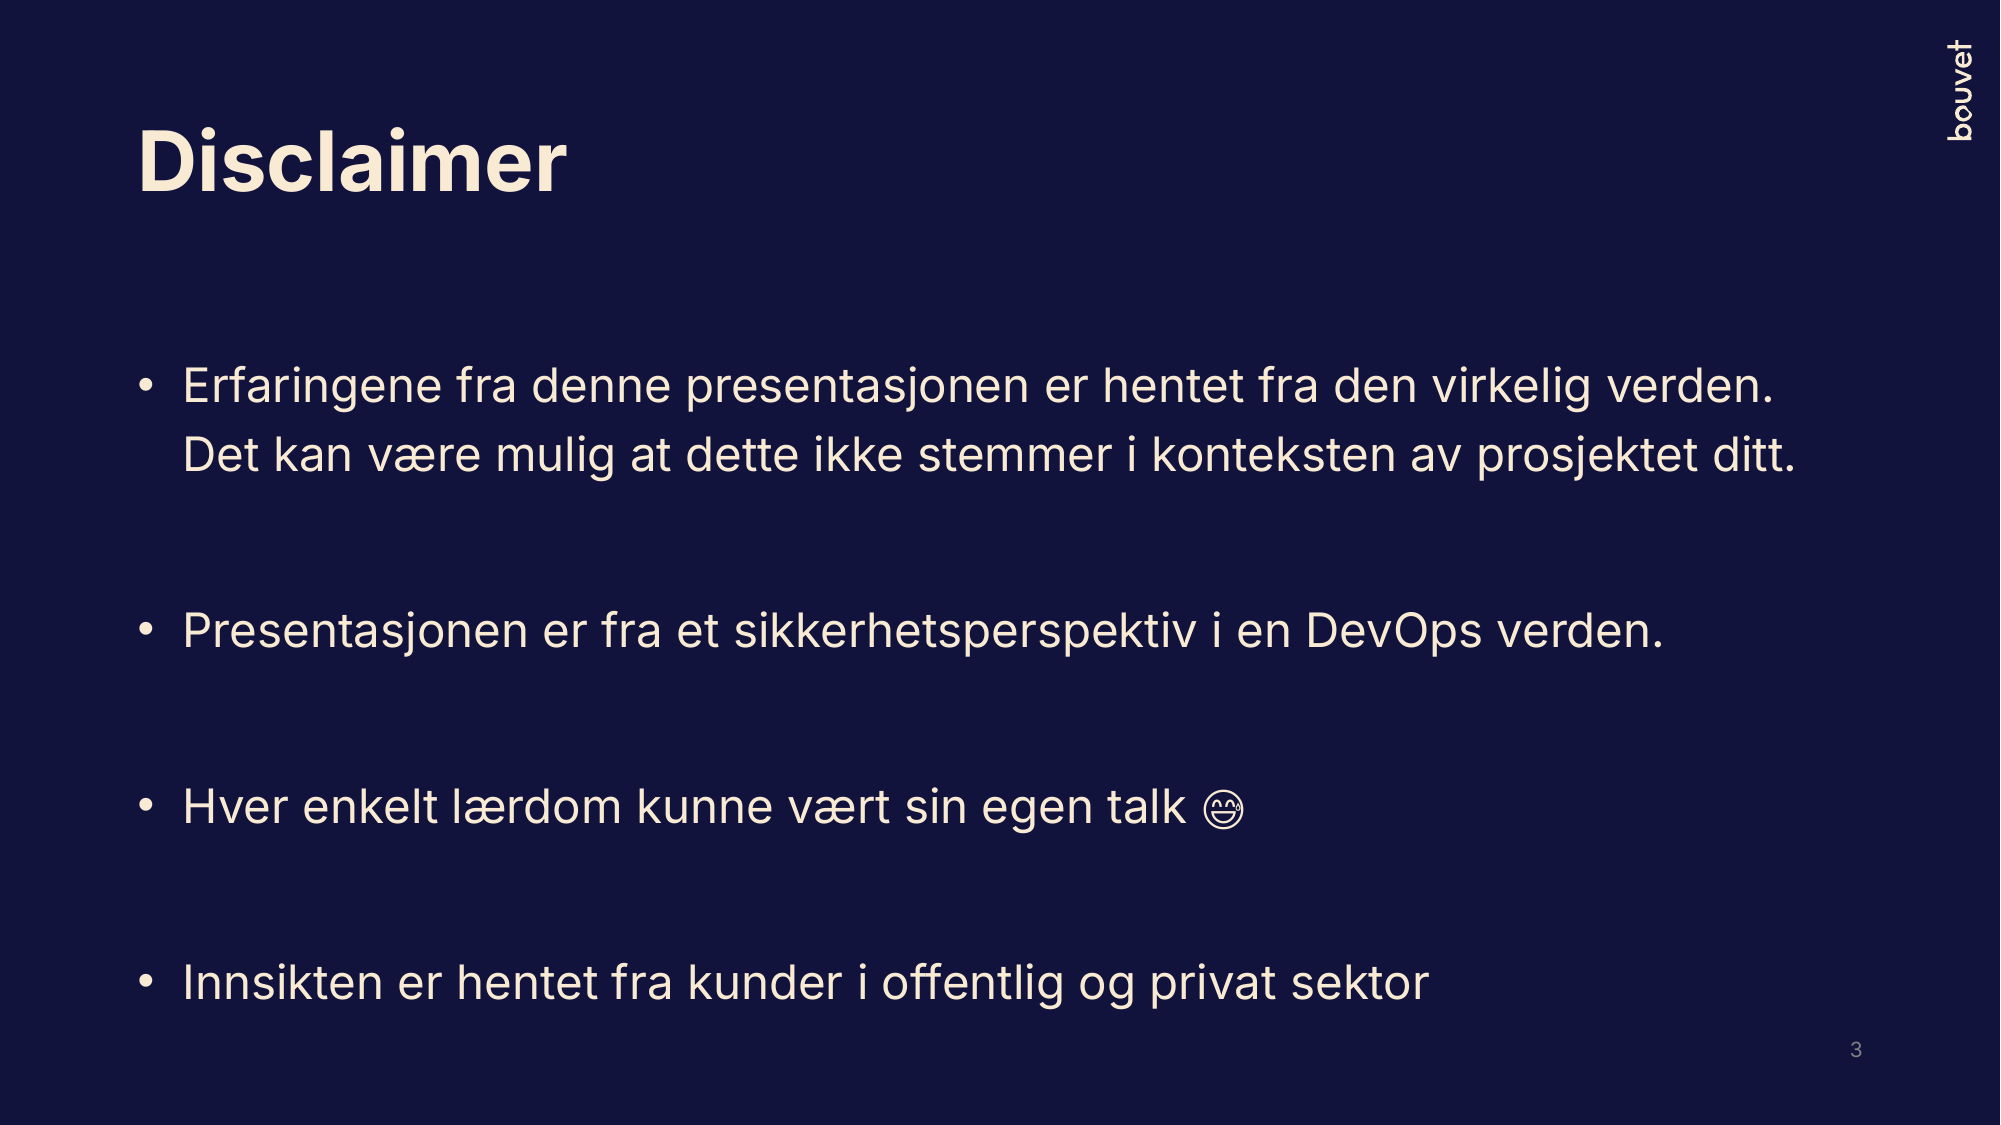

# Disclaimer

Erfaringene fra denne presentasjonen er hentet fra den virkelig verden. Det kan være mulig at dette ikke stemmer i konteksten av prosjektet ditt.

Presentasjonen er fra et sikkerhetsperspektiv i en DevOps verden.

Hver enkelt lærdom kunne vært sin egen talk 😅

Innsikten er hentet fra kunder i offentlig og privat sektor

3